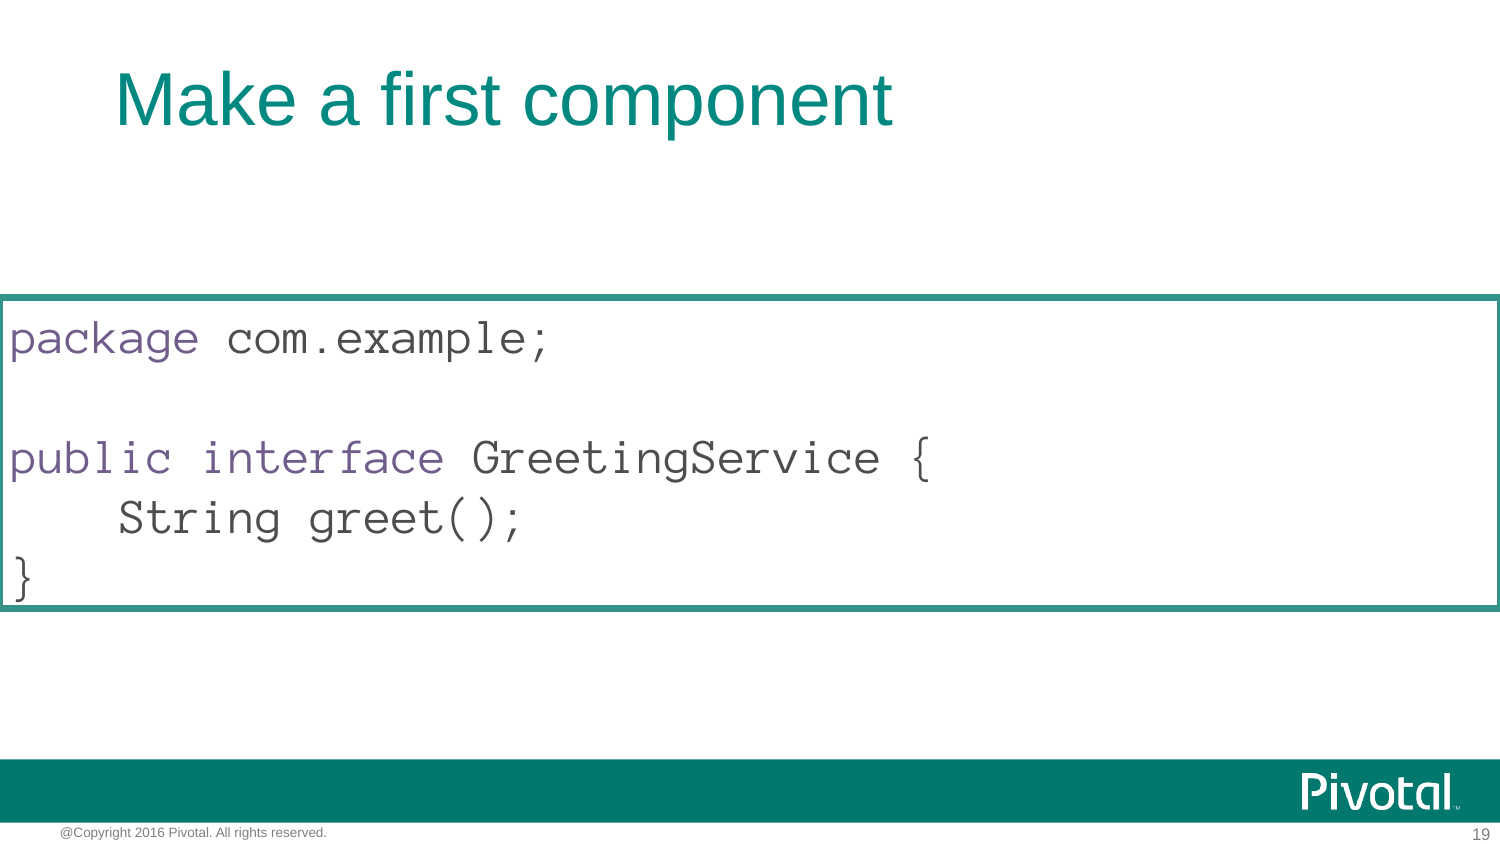

# Make a first component
package com.example;
public interface GreetingService {
    String greet();
}